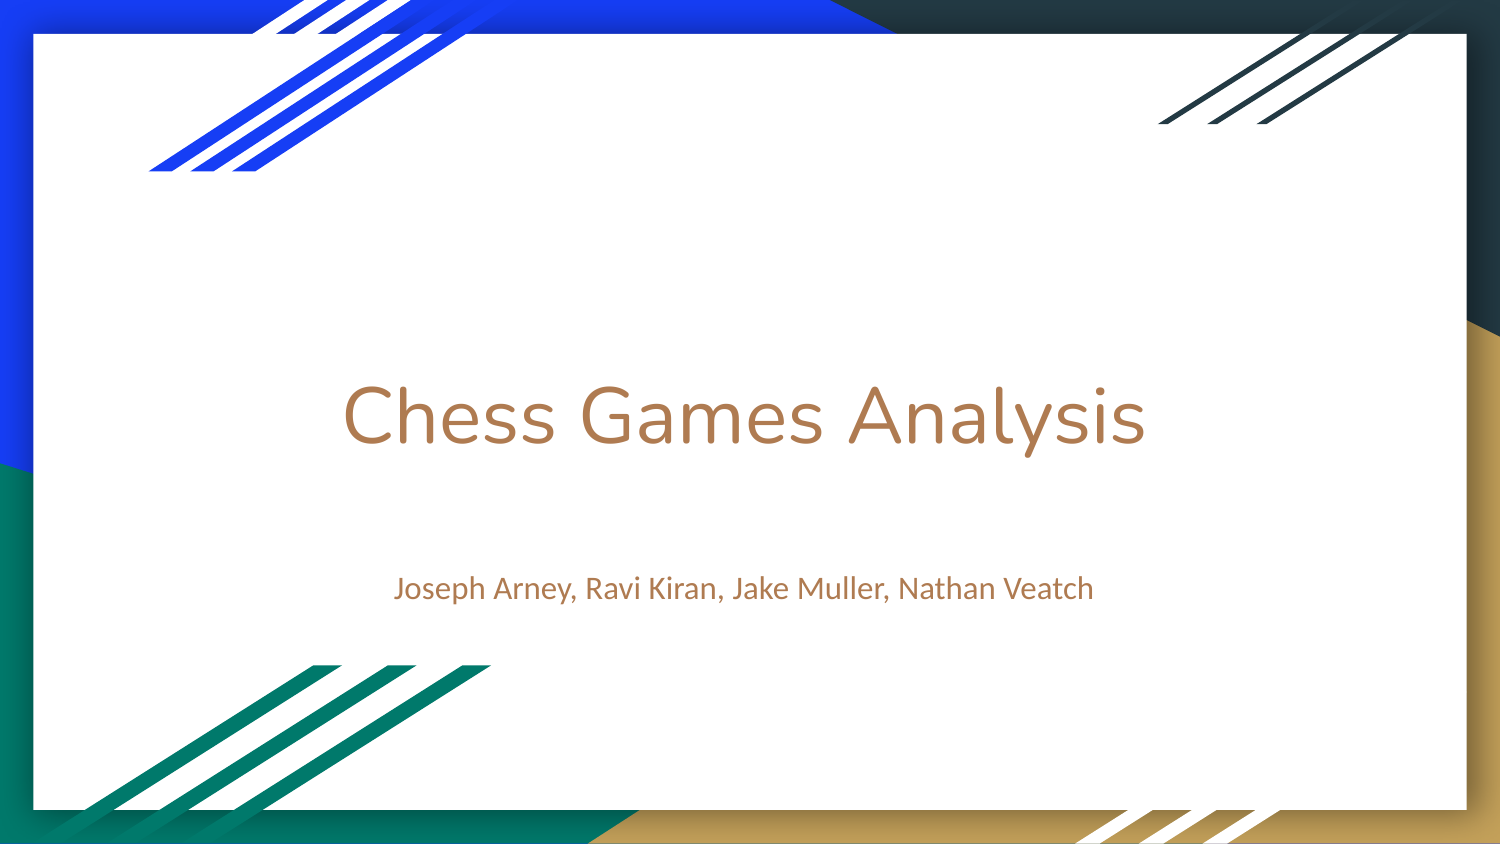

# Chess Games Analysis
Joseph Arney, Ravi Kiran, Jake Muller, Nathan Veatch